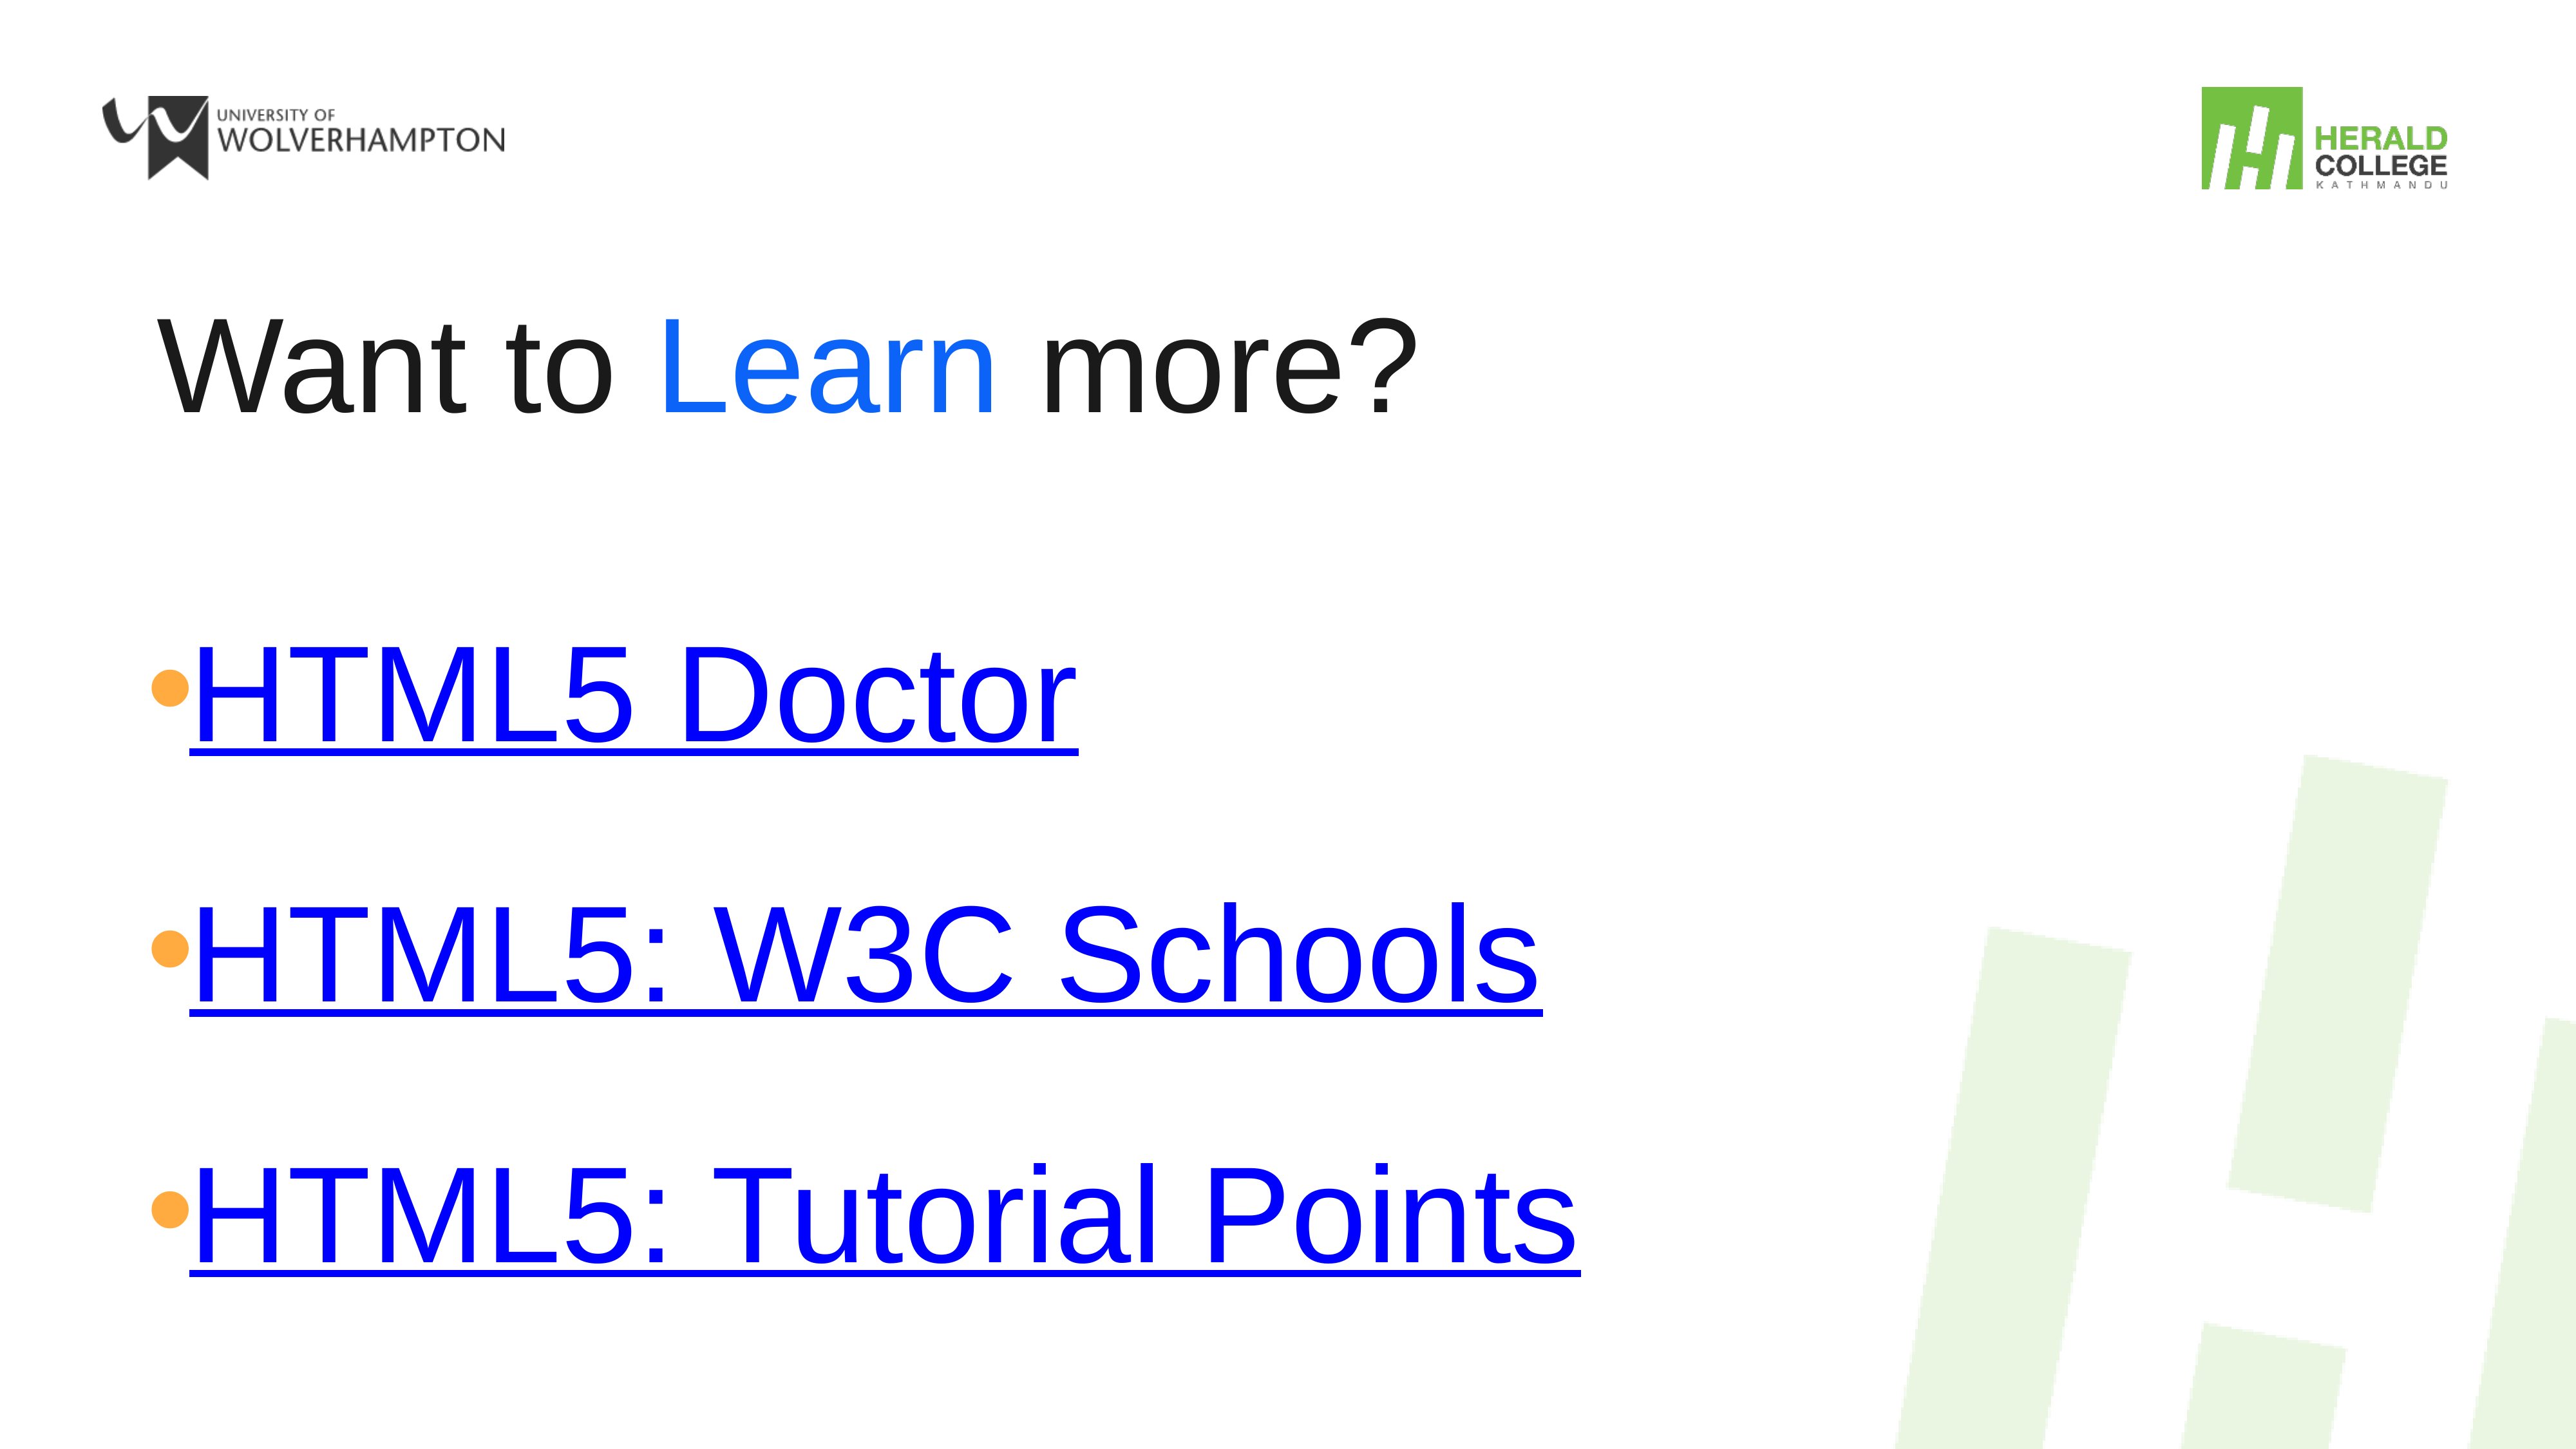

Want to Learn more?
HTML5 Doctor
HTML5: W3C Schools
HTML5: Tutorial Points